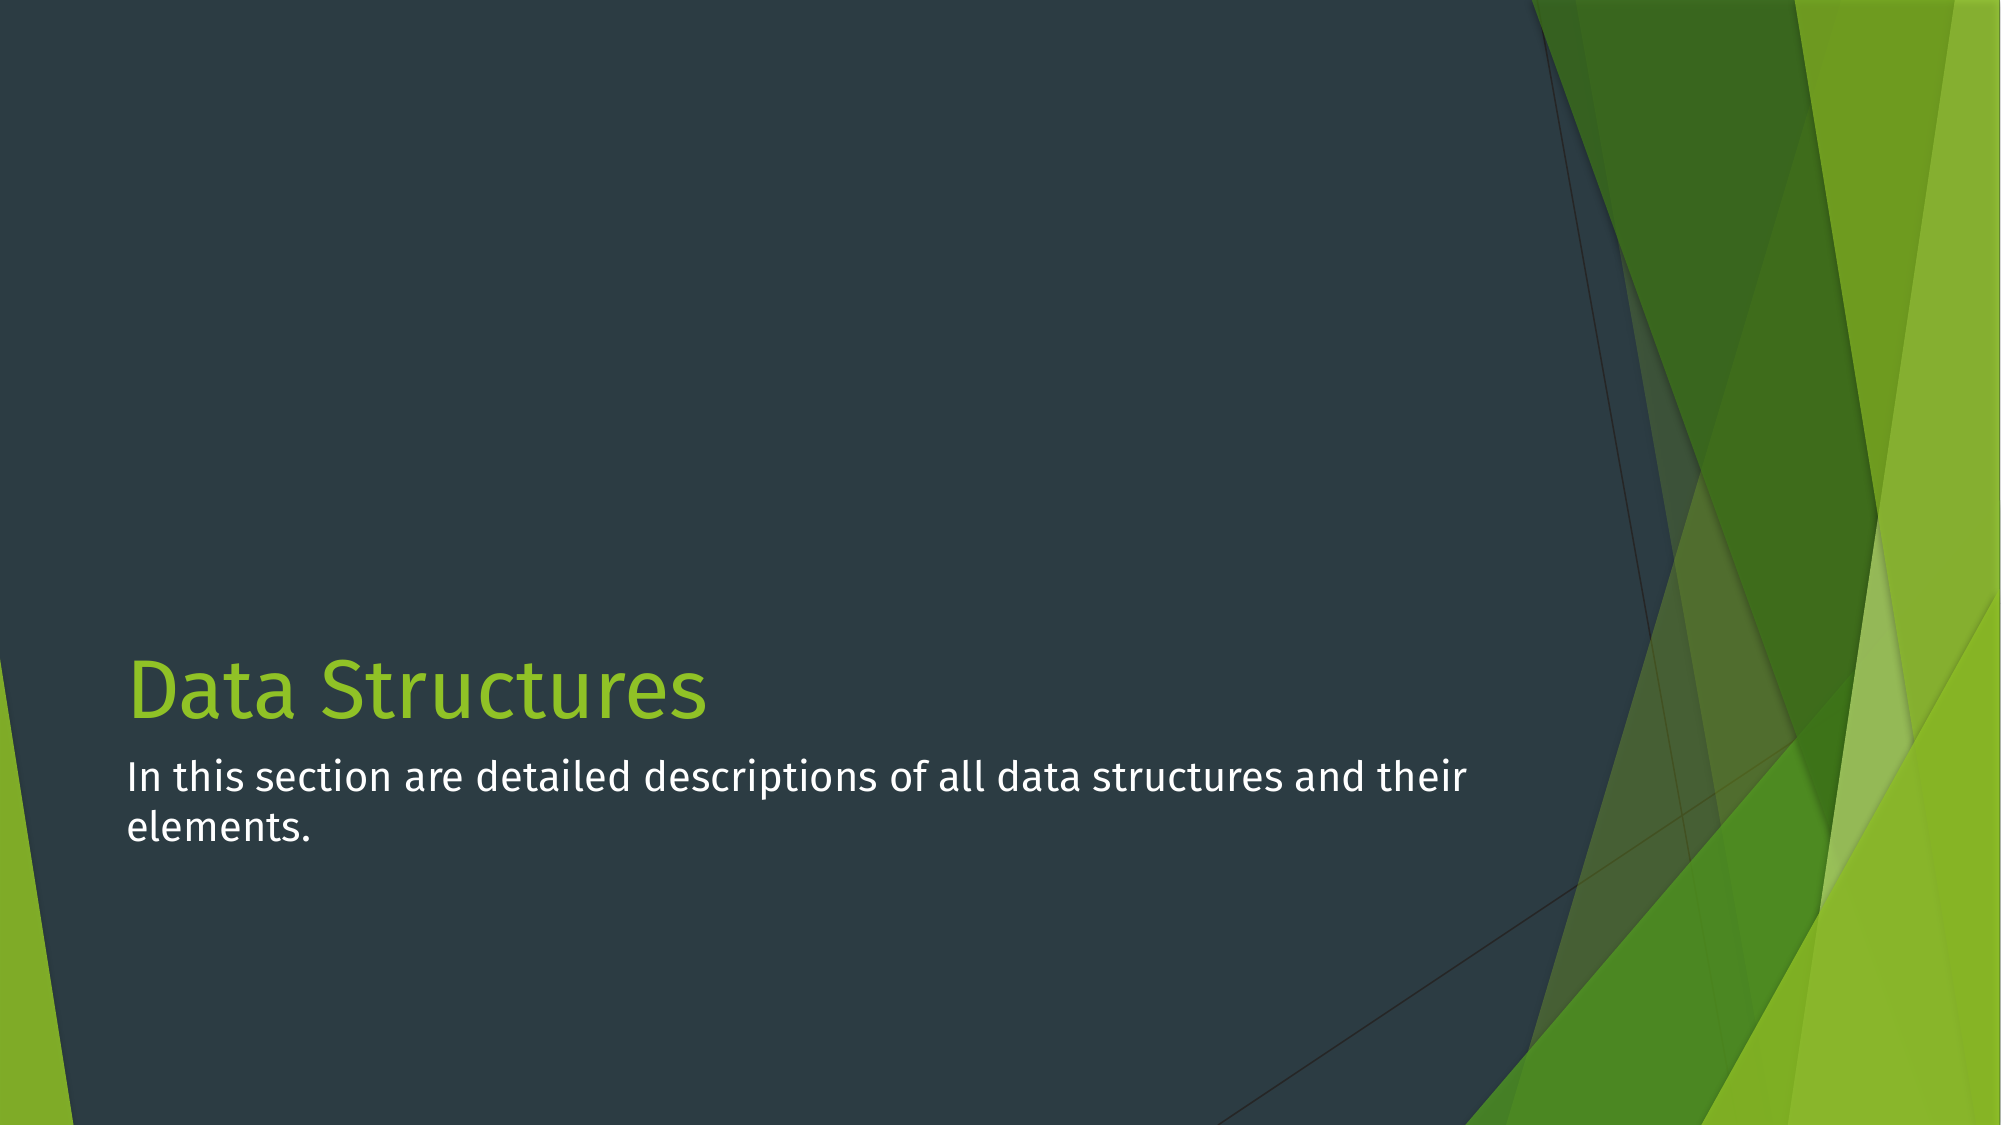

# Data Structures
In this section are detailed descriptions of all data structures and their elements.